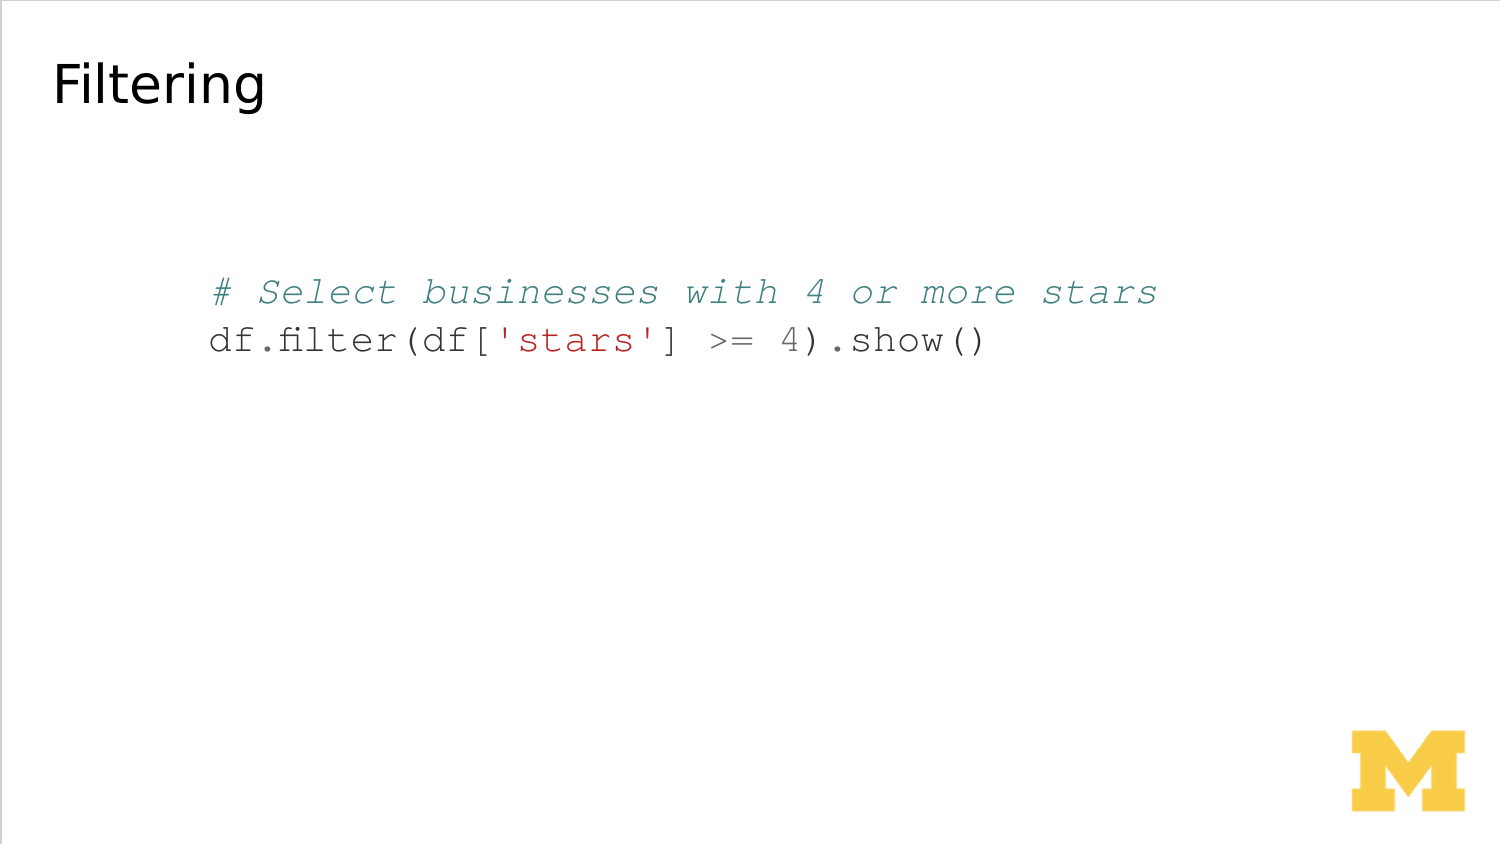

# Filtering
# Select businesses with 4 or more stars
df.filter(df['stars'] >= 4).show()